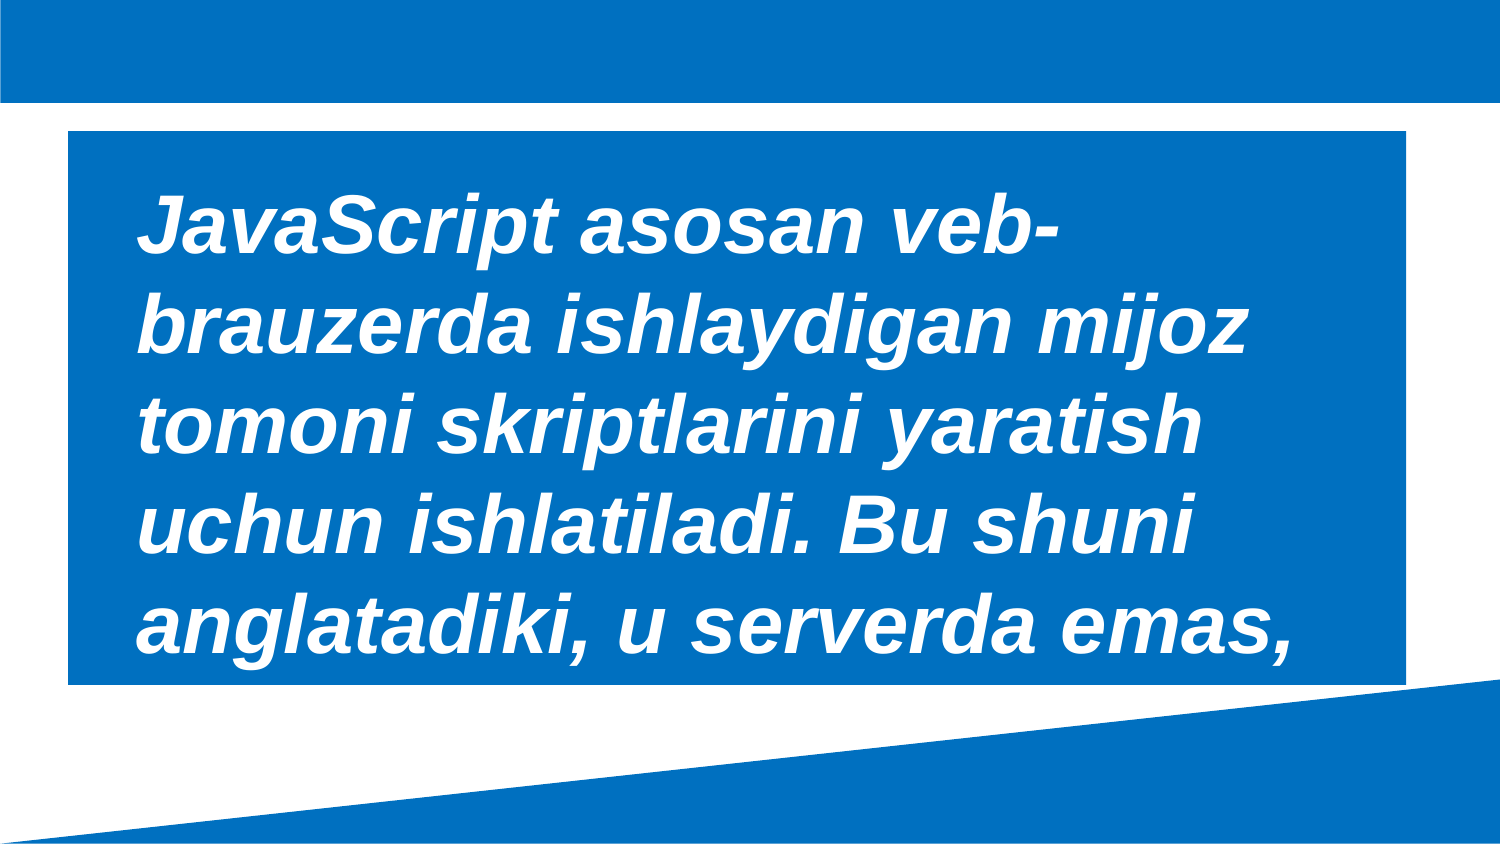

JavaScript asosan veb-brauzerda ishlaydigan mijoz tomoni skriptlarini yaratish uchun ishlatiladi. Bu shuni anglatadiki, u serverda emas,